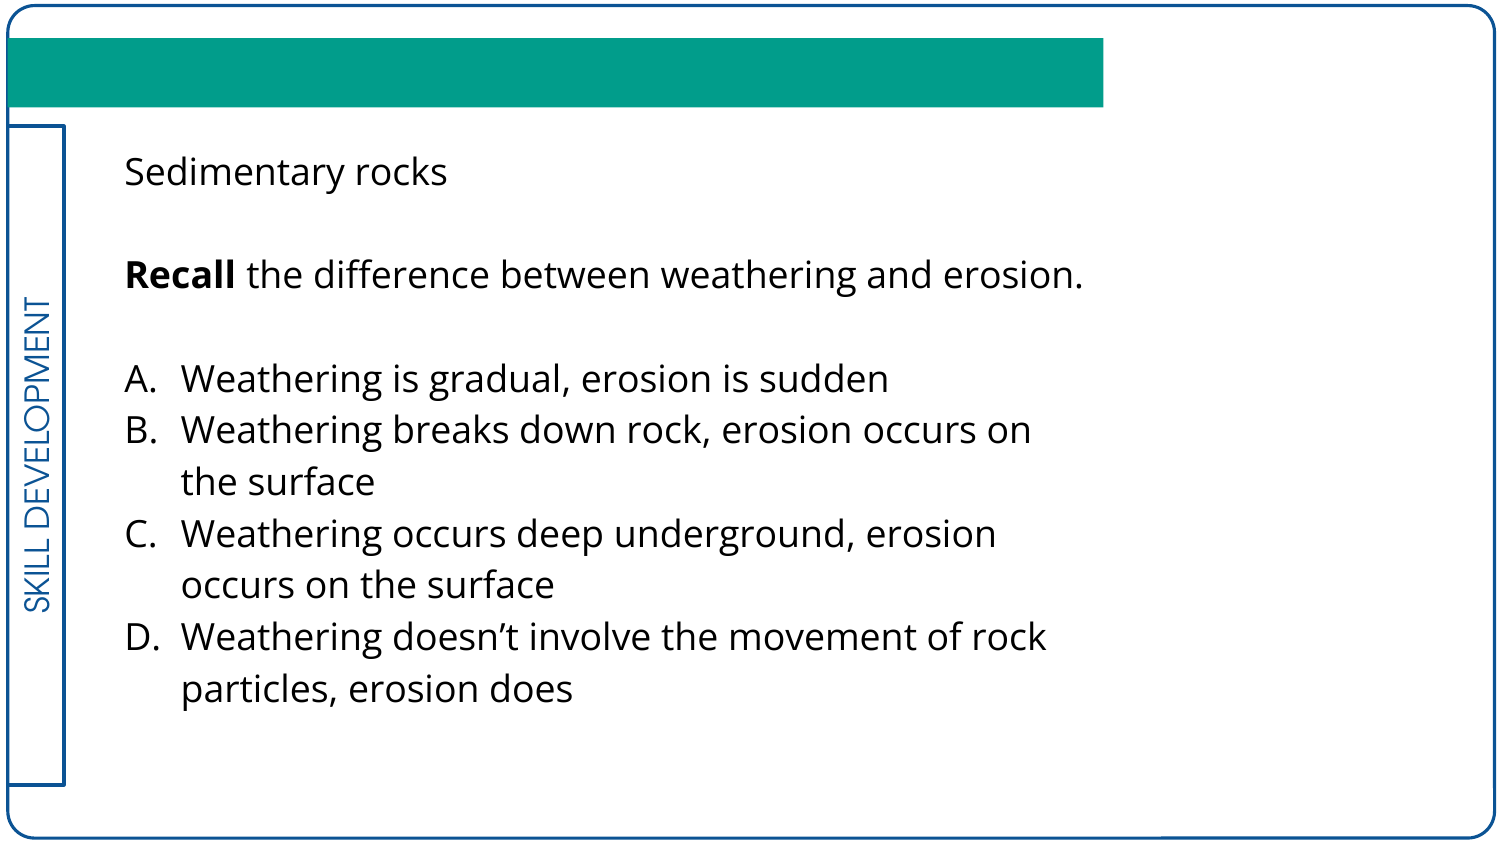

Sedimentary rocks

Recall the difference between weathering and erosion.

Weathering is gradual, erosion is sudden
Weathering breaks down rock, erosion occurs on the surface
Weathering occurs deep underground, erosion occurs on the surface
Weathering doesn’t involve the movement of rock particles, erosion does